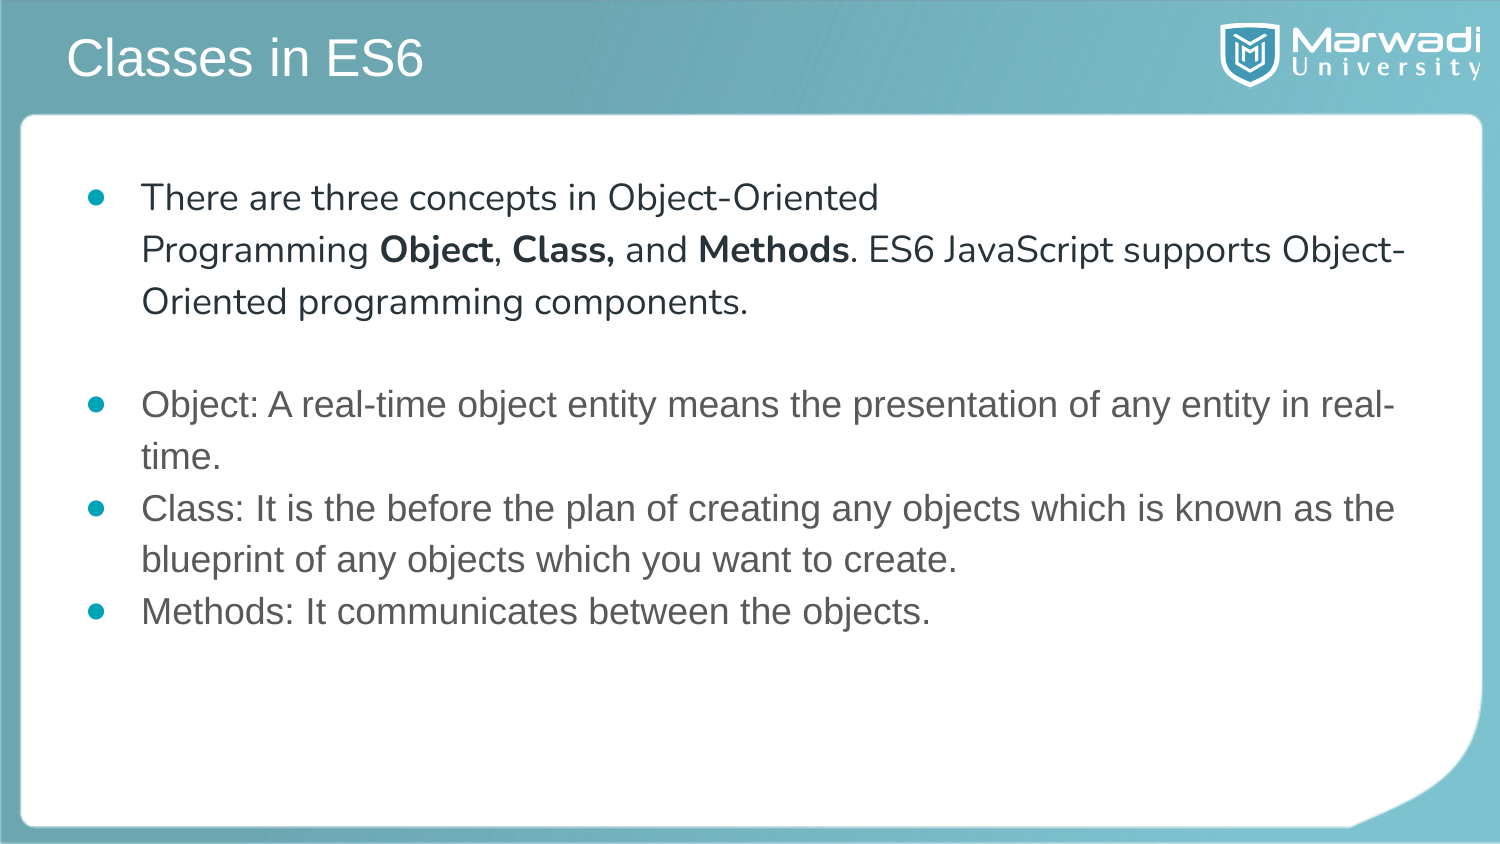

# Classes in ES6
There are three concepts in Object-Oriented Programming Object, Class, and Methods. ES6 JavaScript supports Object-Oriented programming components.

Object: A real-time object entity means the presentation of any entity in real-time.
Class: It is the before the plan of creating any objects which is known as the blueprint of any objects which you want to create.
Methods: It communicates between the objects.